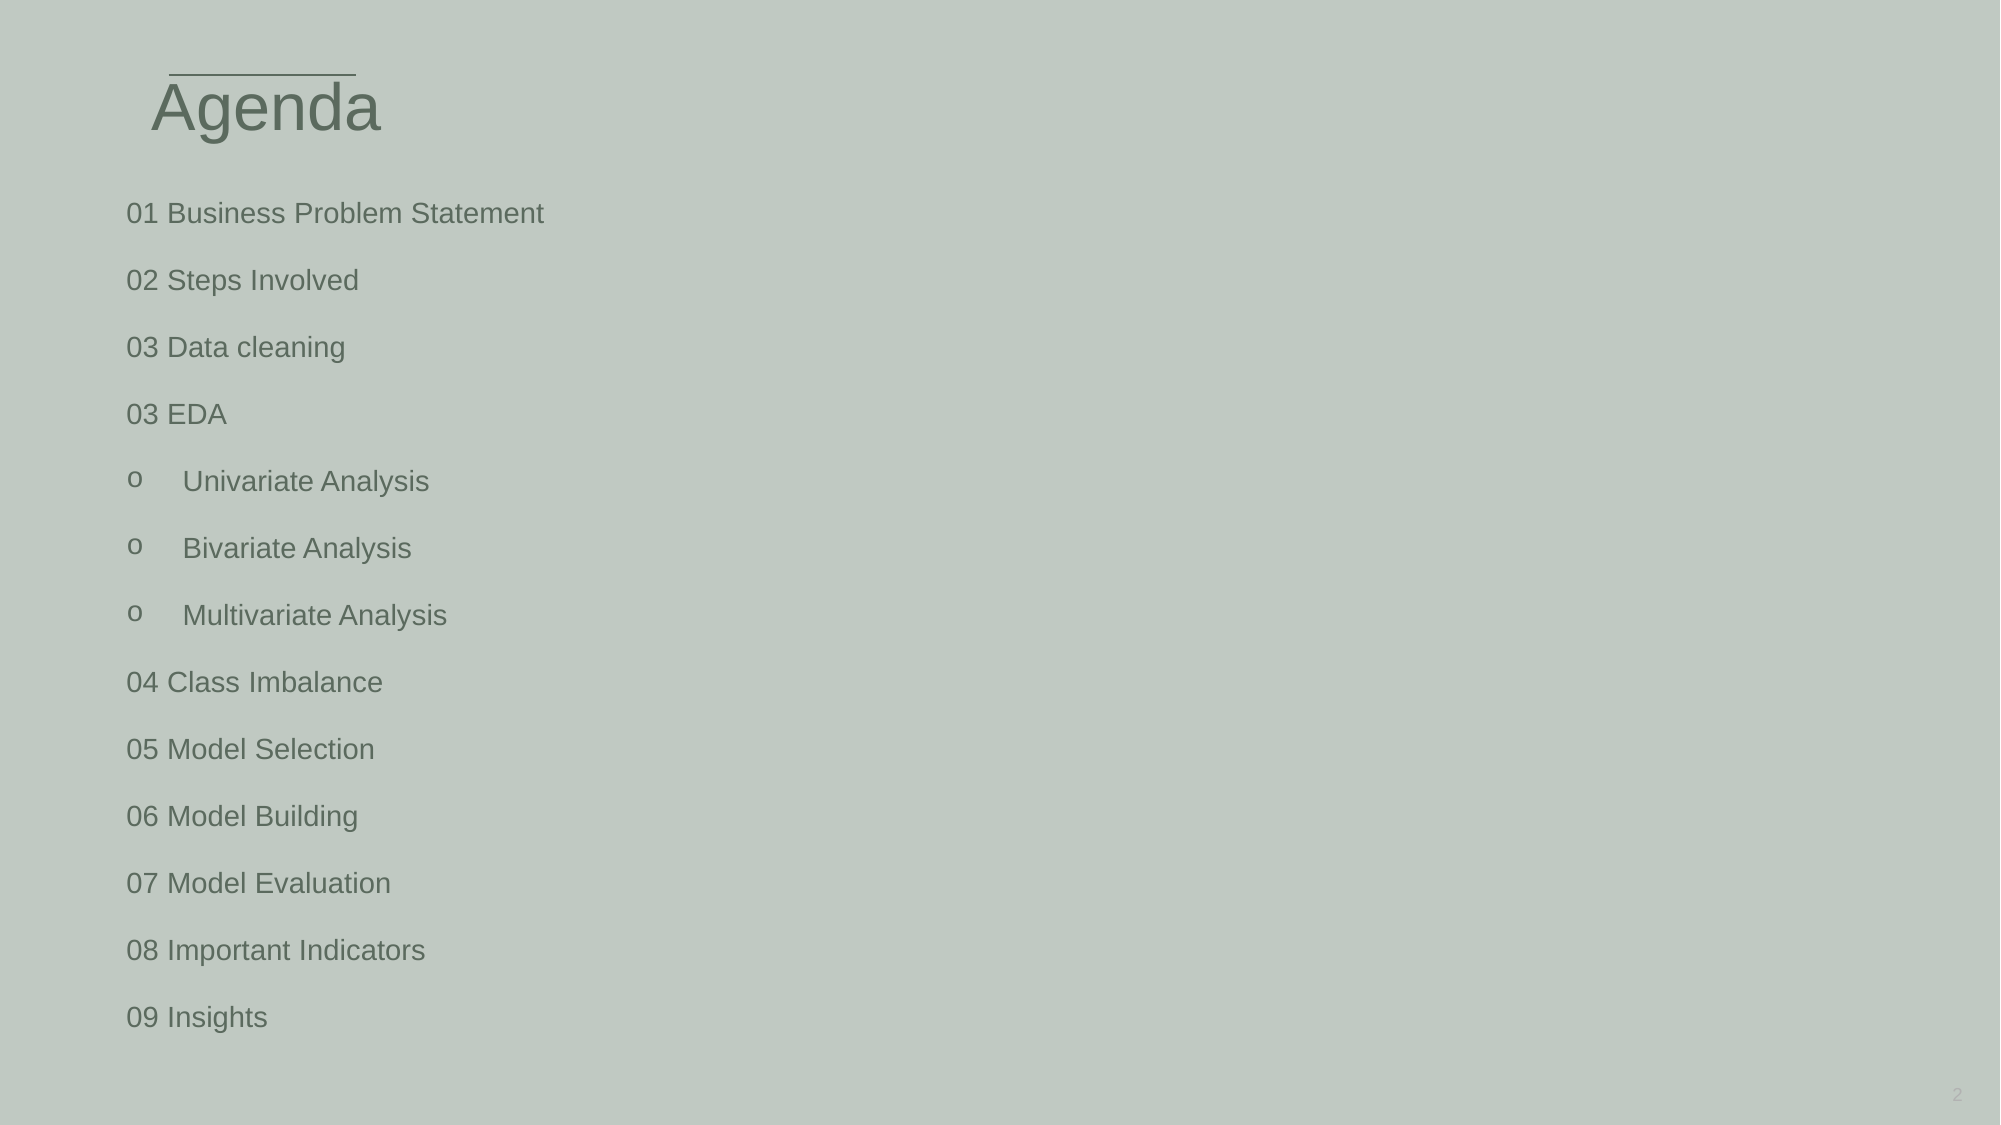

# Agenda
01 Business Problem Statement
02 Steps Involved
03 Data cleaning
03 EDA
	Univariate Analysis
	Bivariate Analysis
	Multivariate Analysis
04 Class Imbalance
05 Model Selection
06 Model Building
07 Model Evaluation
08 Important Indicators
09 Insights

2